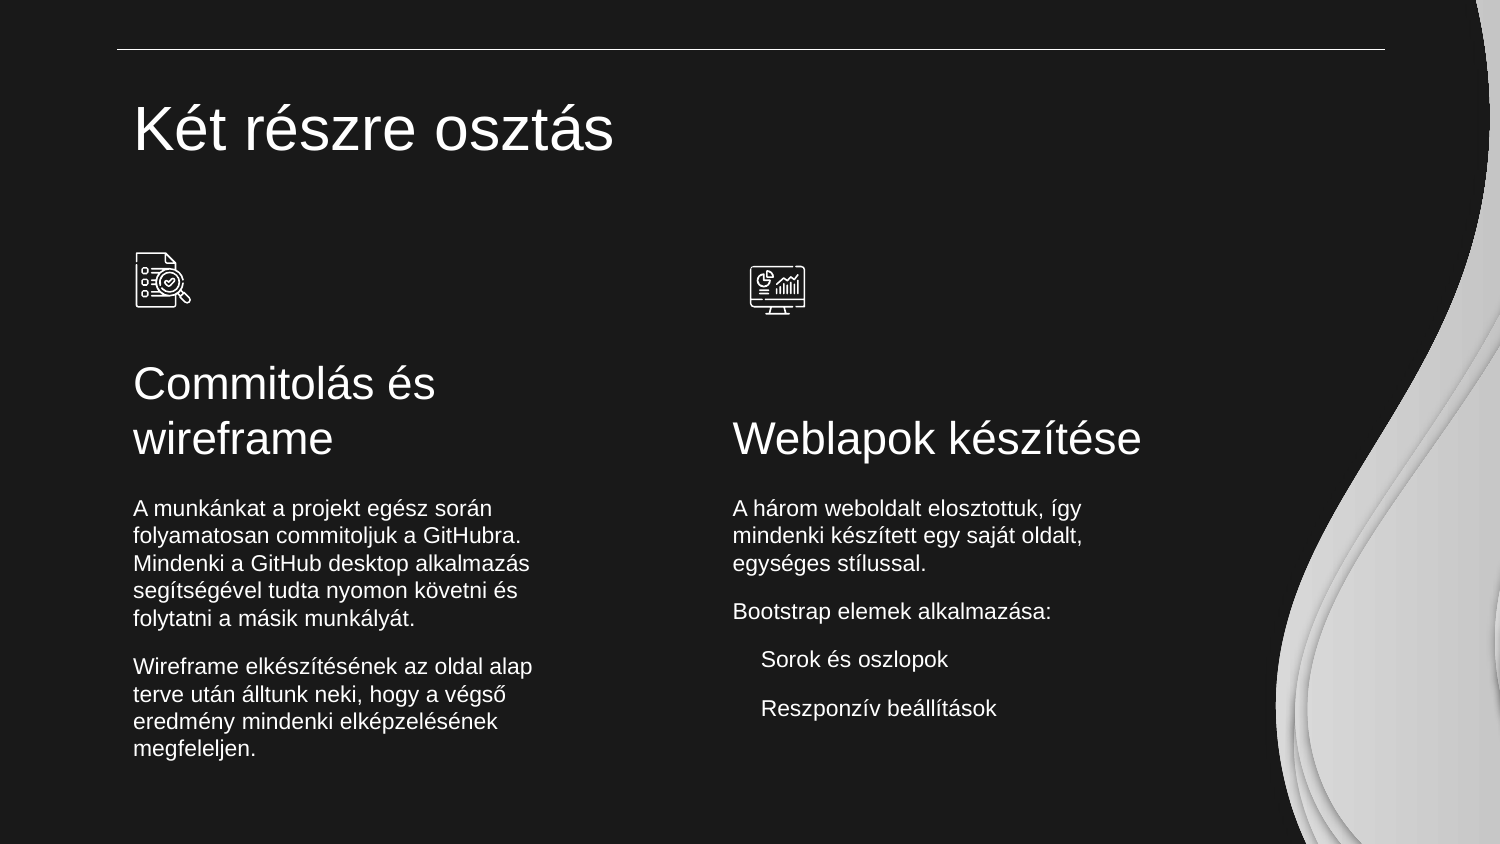

# Két részre osztás

Commitolás és wireframe
Weblapok készítése
A munkánkat a projekt egész során folyamatosan commitoljuk a GitHubra.
Mindenki a GitHub desktop alkalmazás segítségével tudta nyomon követni és folytatni a másik munkályát.
Wireframe elkészítésének az oldal alap terve után álltunk neki, hogy a végső eredmény mindenki elképzelésének megfeleljen.
A három weboldalt elosztottuk, így mindenki készített egy saját oldalt, egységes stílussal.
Bootstrap elemek alkalmazása:
Sorok és oszlopok
Reszponzív beállítások